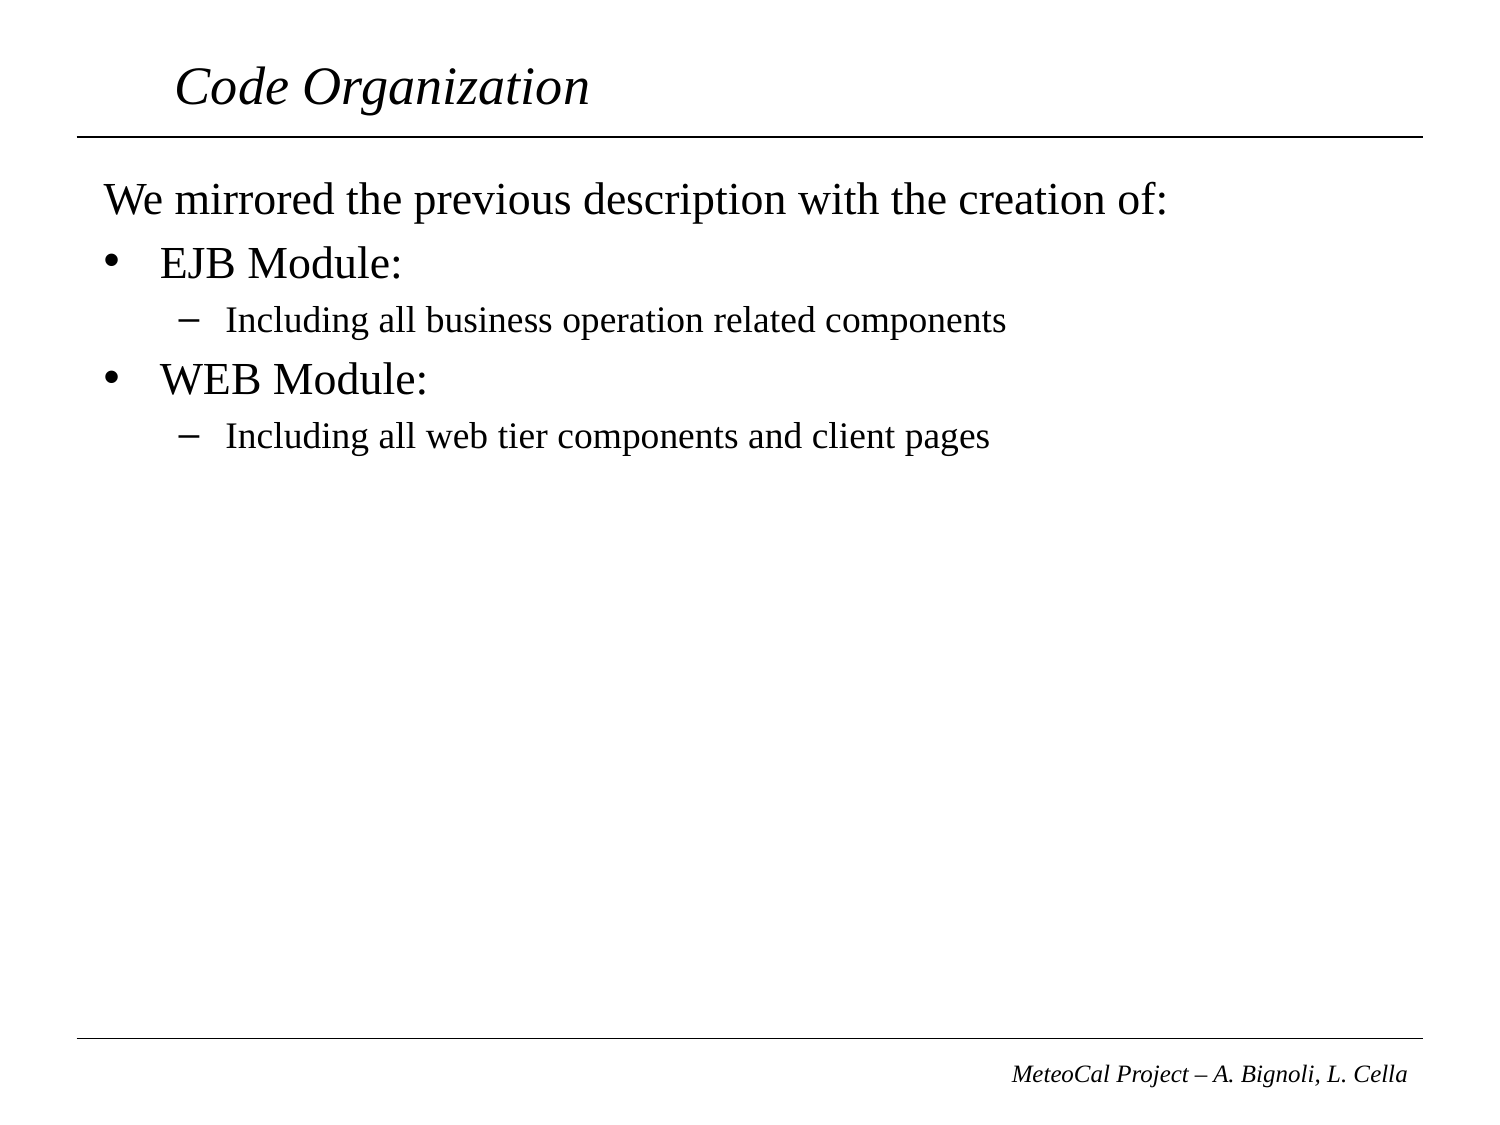

# Code Organization
We mirrored the previous description with the creation of:
EJB Module:
Including all business operation related components
WEB Module:
Including all web tier components and client pages

MeteoCal Project – A. Bignoli, L. Cella